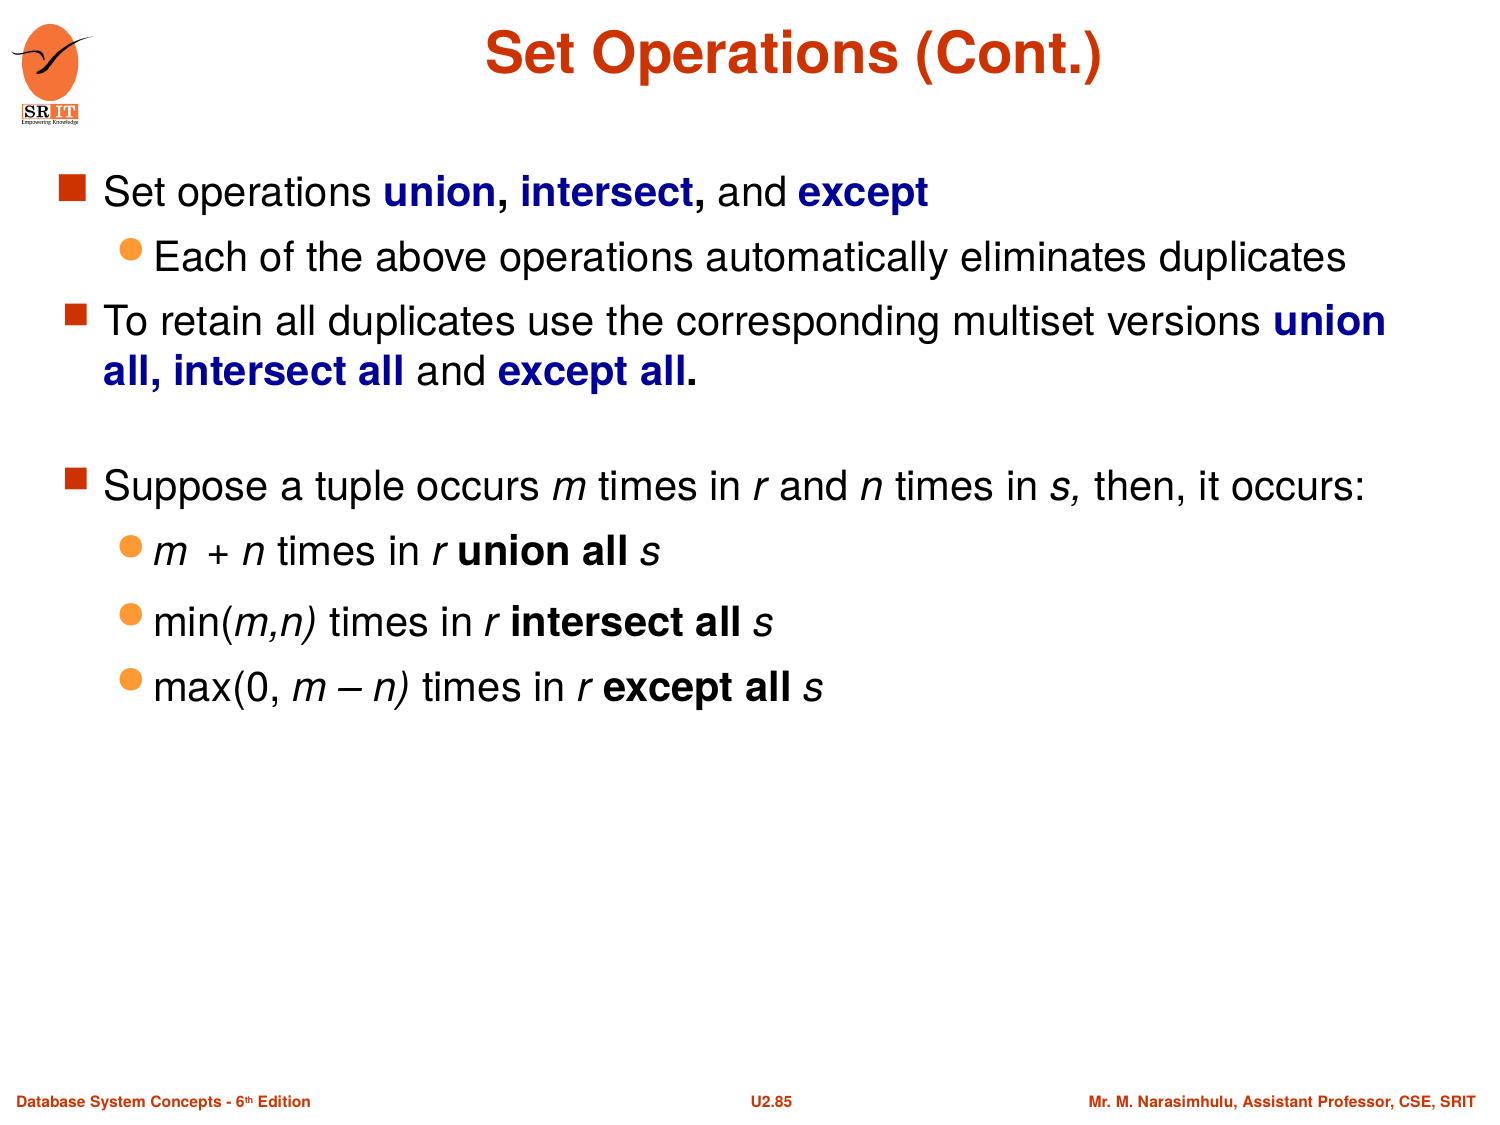

# Set Operations (Cont.)
Set operations union, intersect, and except
Each of the above operations automatically eliminates duplicates
To retain all duplicates use the corresponding multiset versions union all, intersect all and except all.
Suppose a tuple occurs m times in r and n times in s, then, it occurs:
m  + n times in r union all s
min(m,n) times in r intersect all s
max(0, m – n) times in r except all s